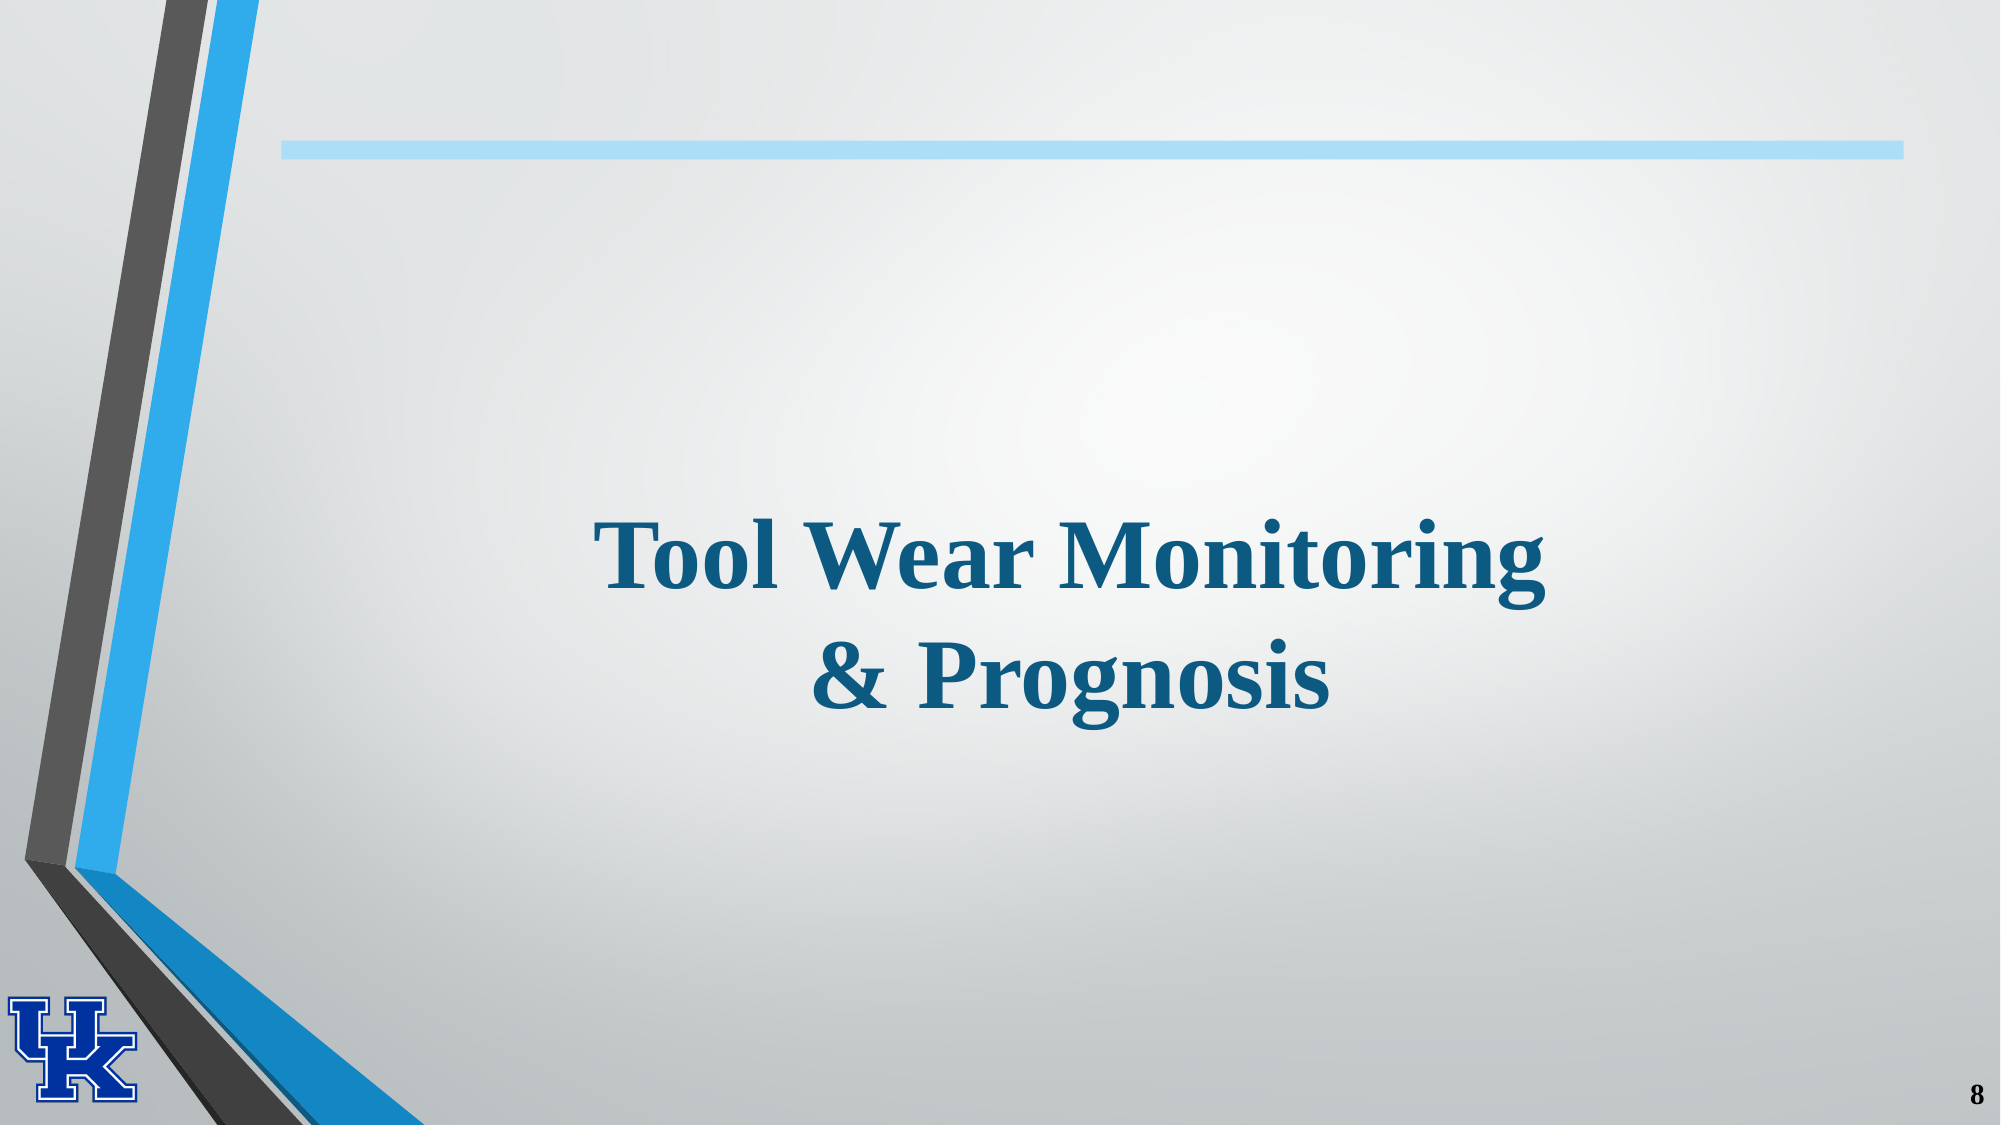

# Tool Wear Monitoring & Prognosis
8